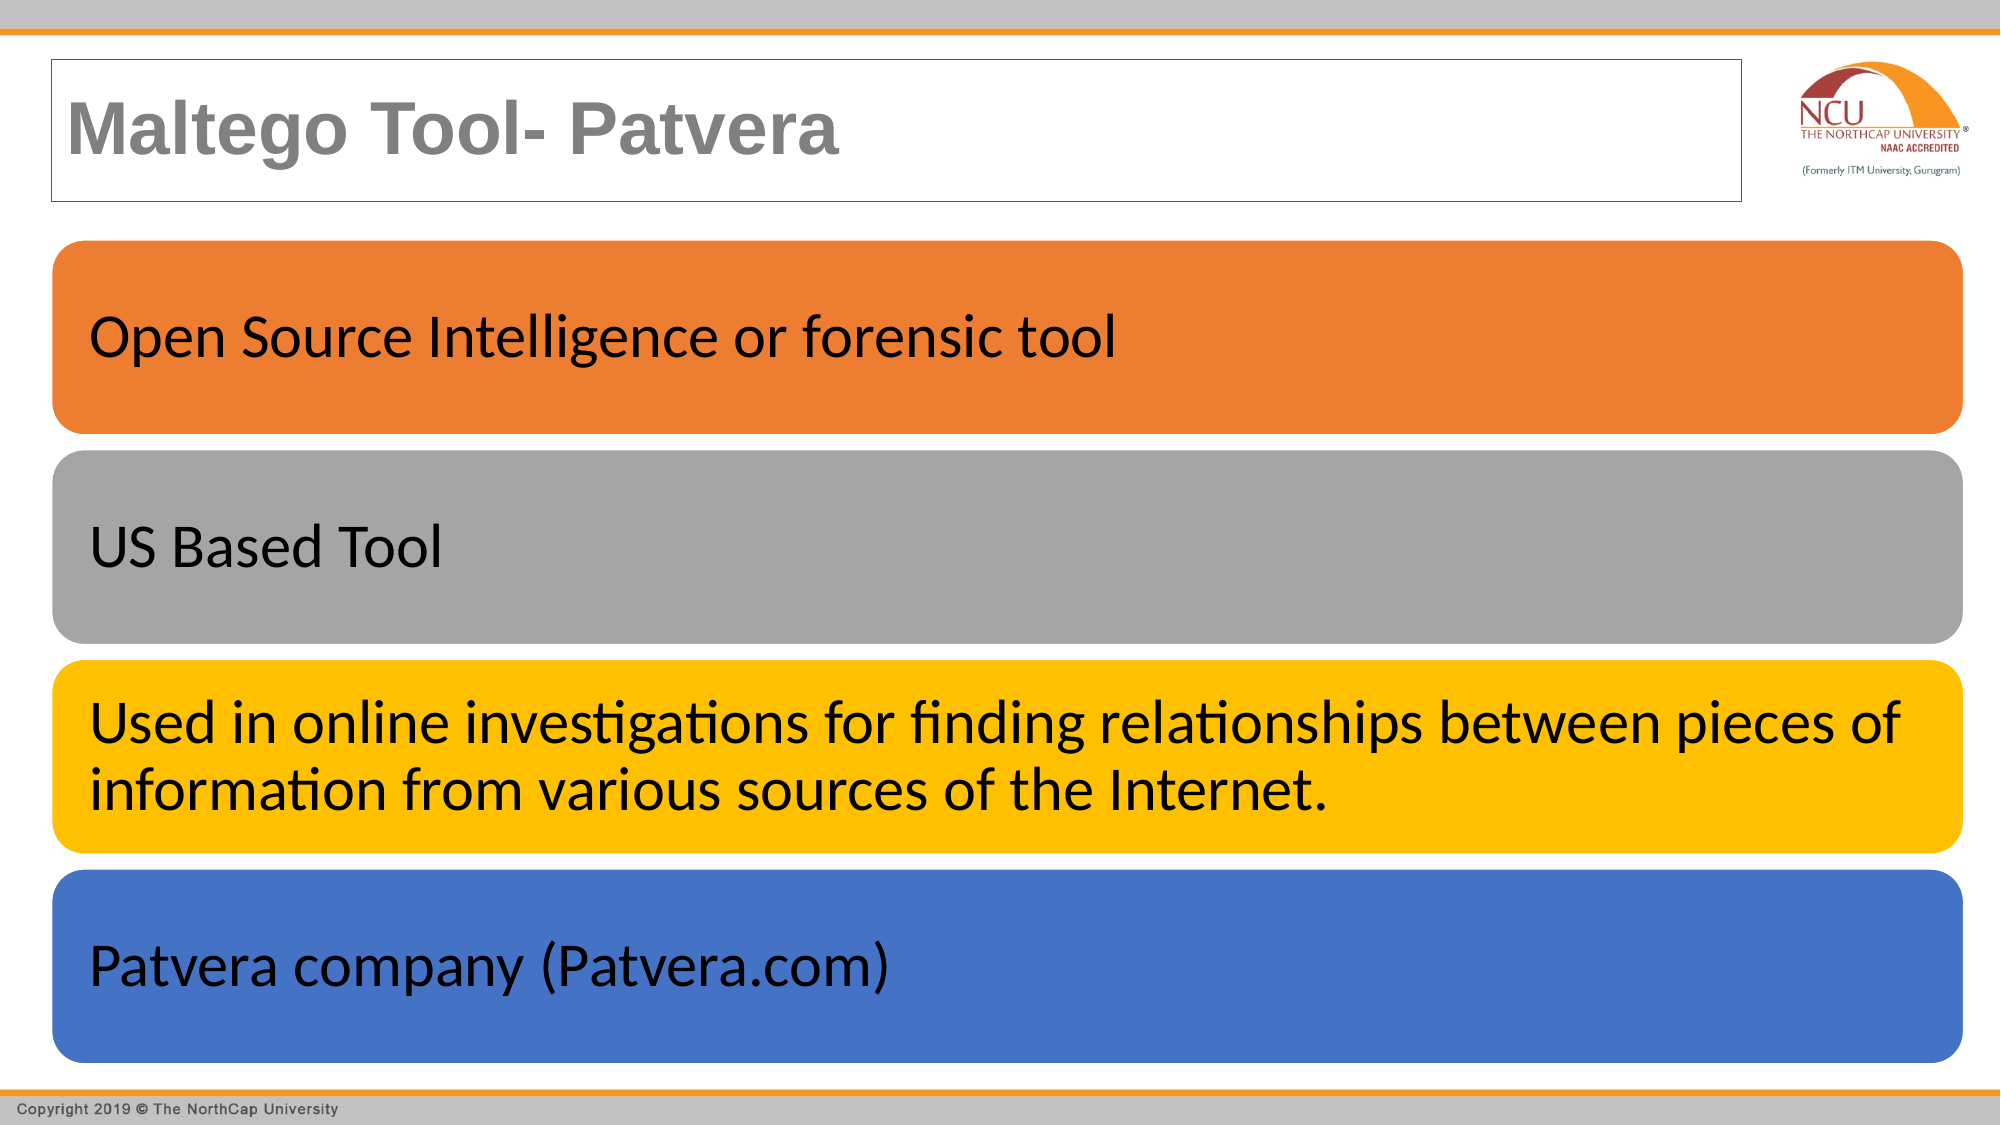

# Maltego Tool- Patvera
Open Source Intelligence or forensic tool
US Based Tool
Used in online investigations for finding relationships between pieces of information from various sources of the Internet.
Patvera company (Patvera.com)